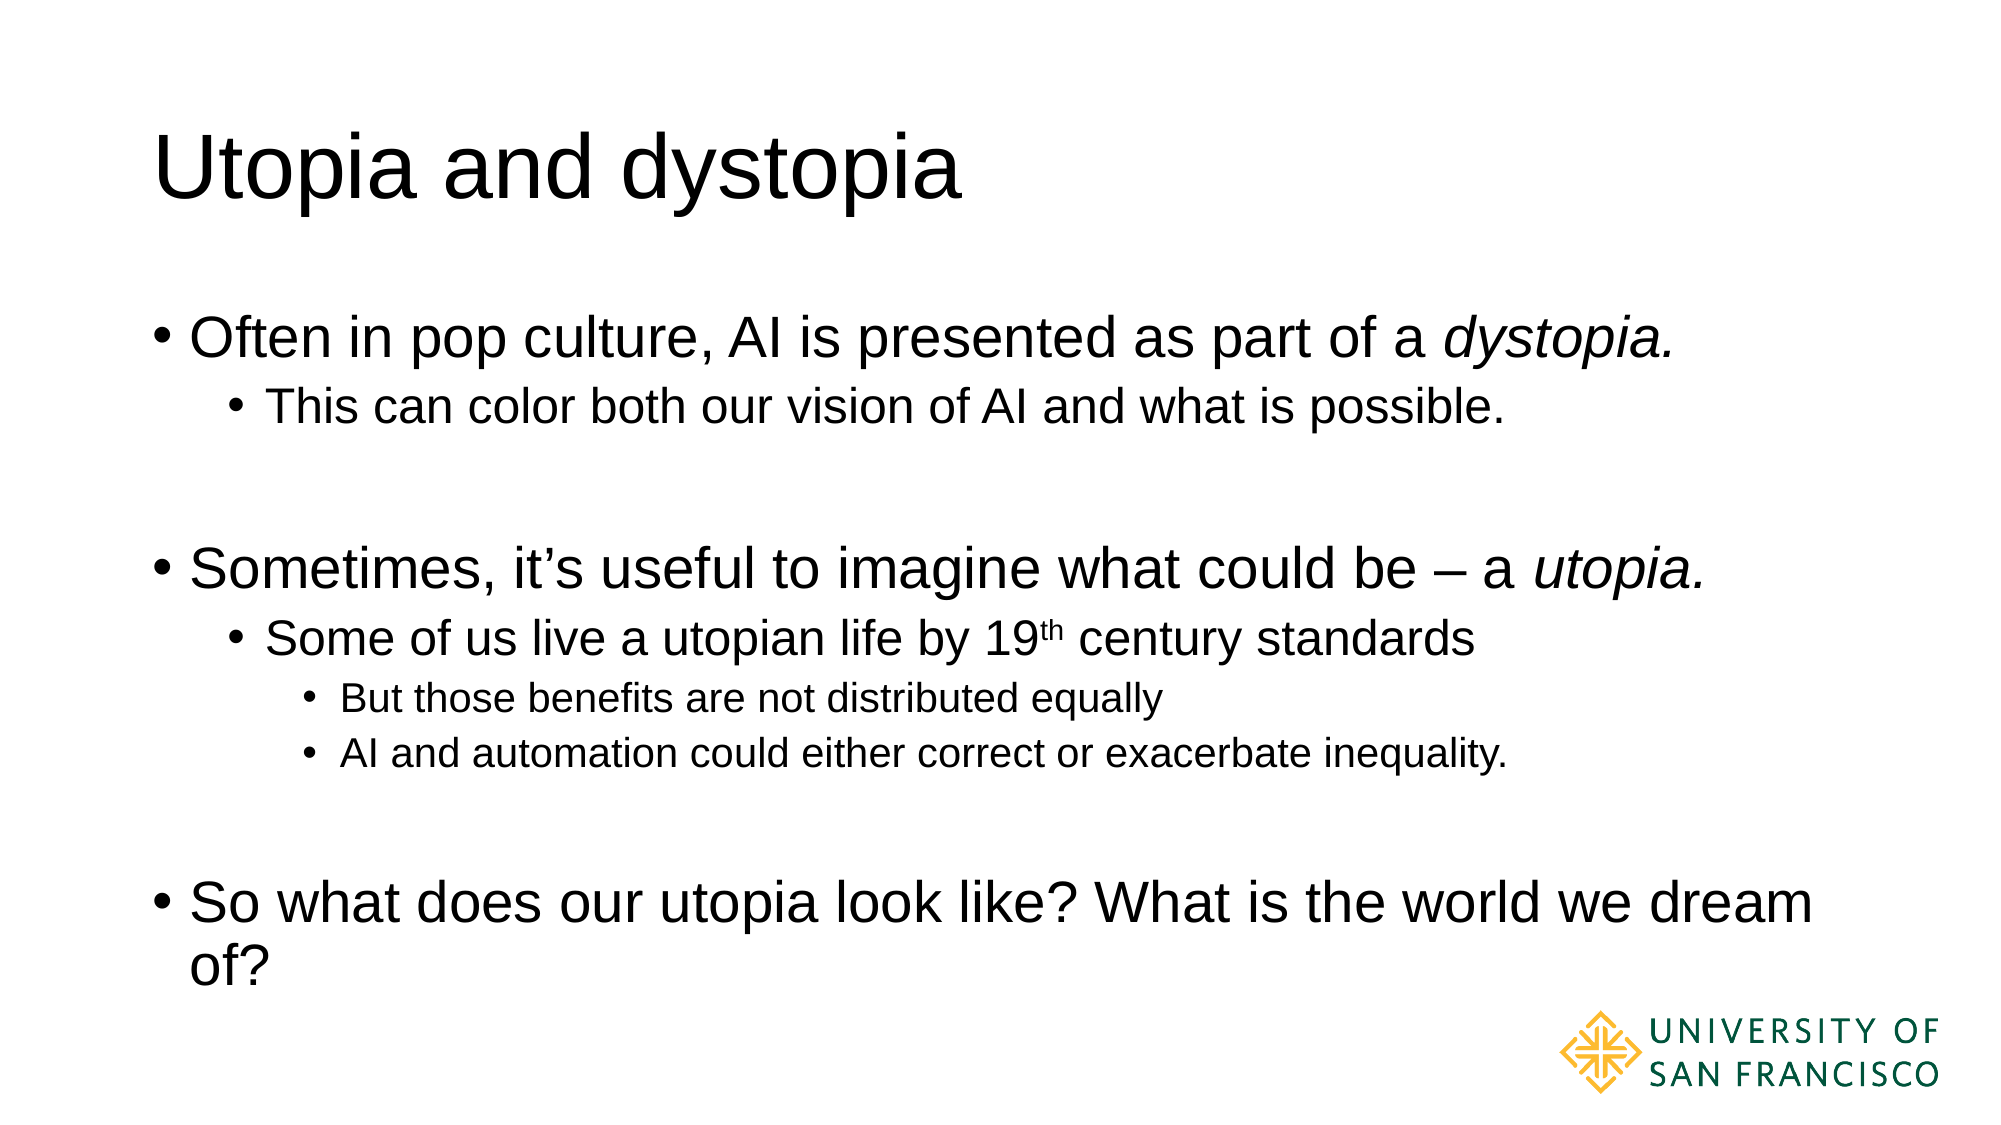

# Utopia and dystopia
Often in pop culture, AI is presented as part of a dystopia.
This can color both our vision of AI and what is possible.

Sometimes, it’s useful to imagine what could be – a utopia.
Some of us live a utopian life by 19th century standards
But those benefits are not distributed equally
AI and automation could either correct or exacerbate inequality.

So what does our utopia look like? What is the world we dream of?